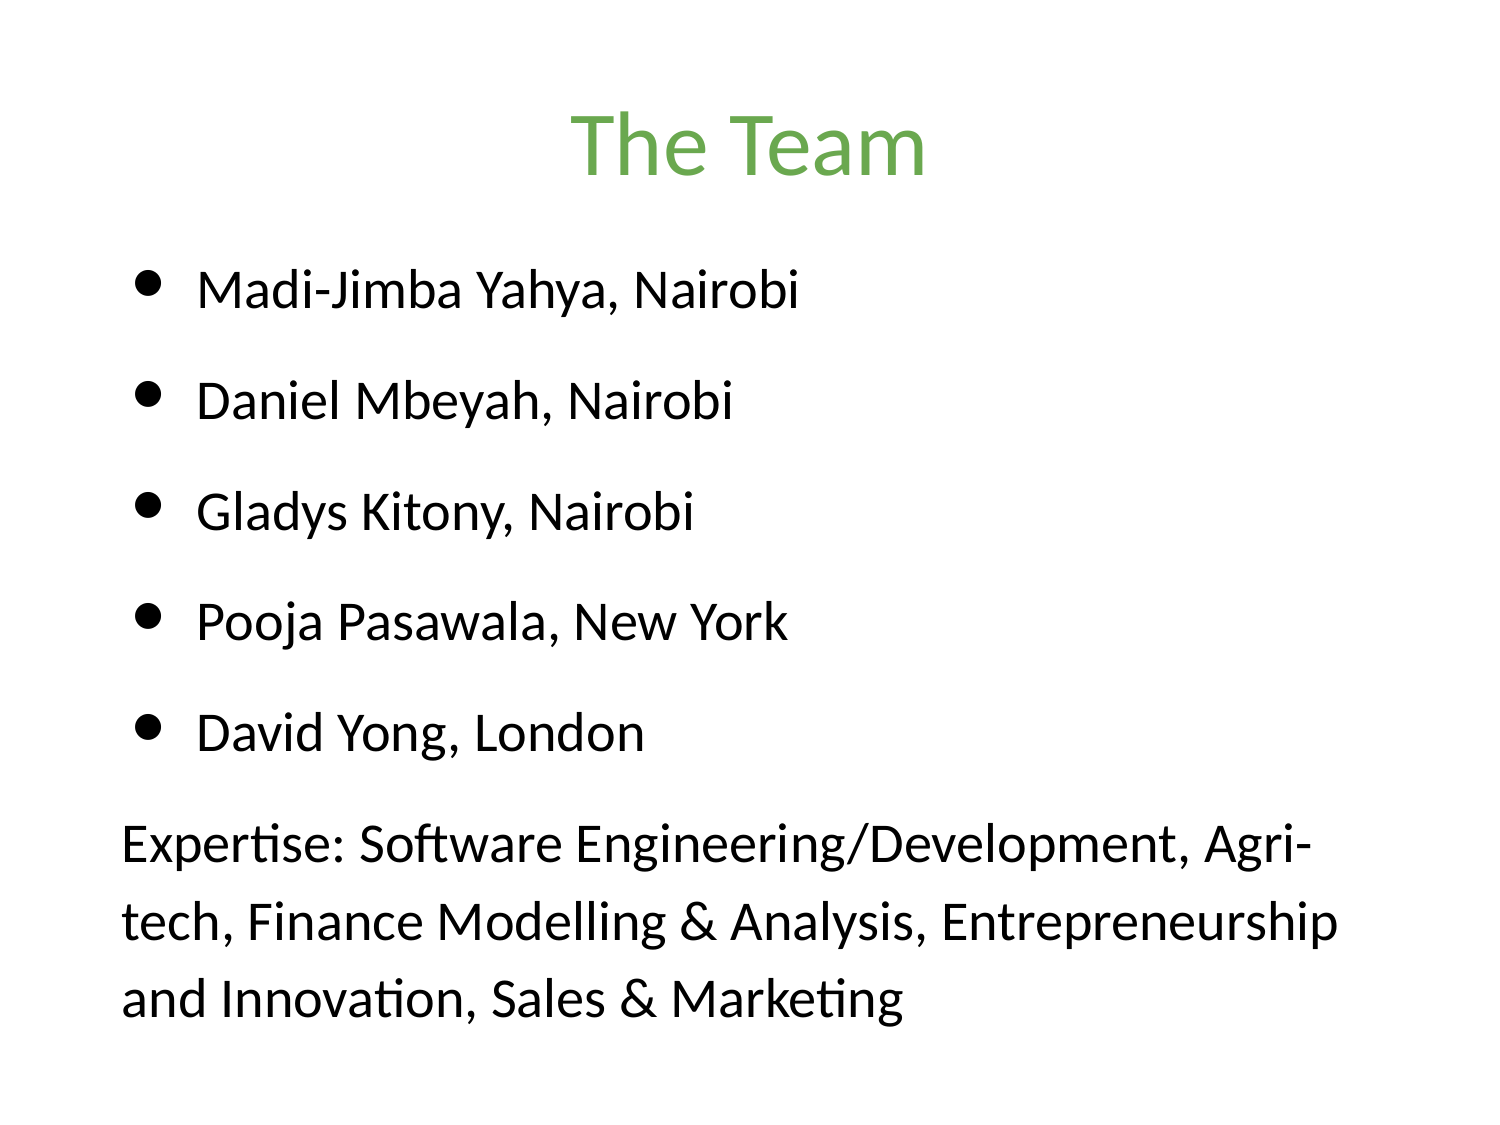

# The Team
Madi-Jimba Yahya, Nairobi
Daniel Mbeyah, Nairobi
Gladys Kitony, Nairobi
Pooja Pasawala, New York
David Yong, London
Expertise: Software Engineering/Development, Agri-tech, Finance Modelling & Analysis, Entrepreneurship and Innovation, Sales & Marketing